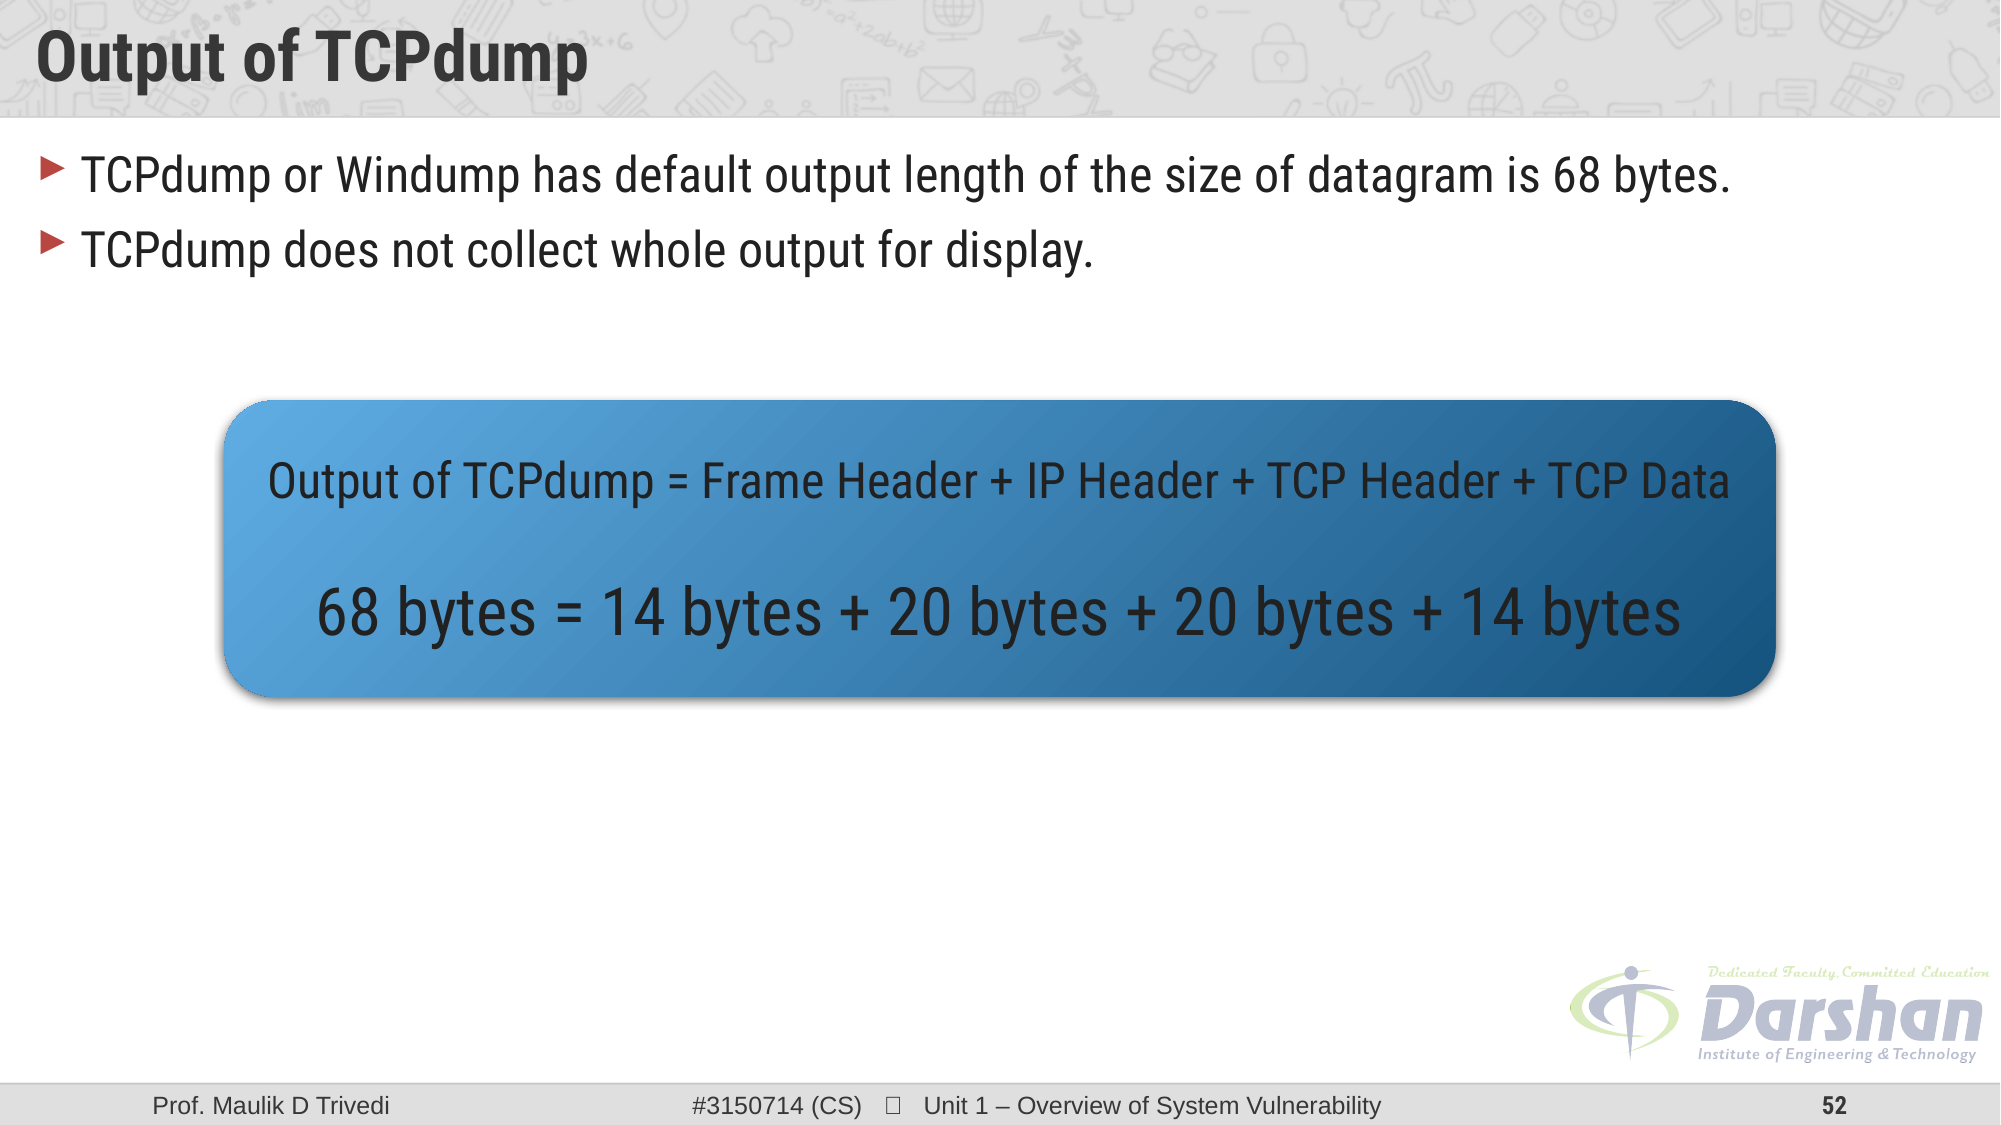

# Output of TCPdump
TCPdump or Windump has default output length of the size of datagram is 68 bytes.
TCPdump does not collect whole output for display.

Output of TCPdump = Frame Header + IP Header + TCP Header + TCP Data

68 bytes = 14 bytes + 20 bytes + 20 bytes + 14 bytes